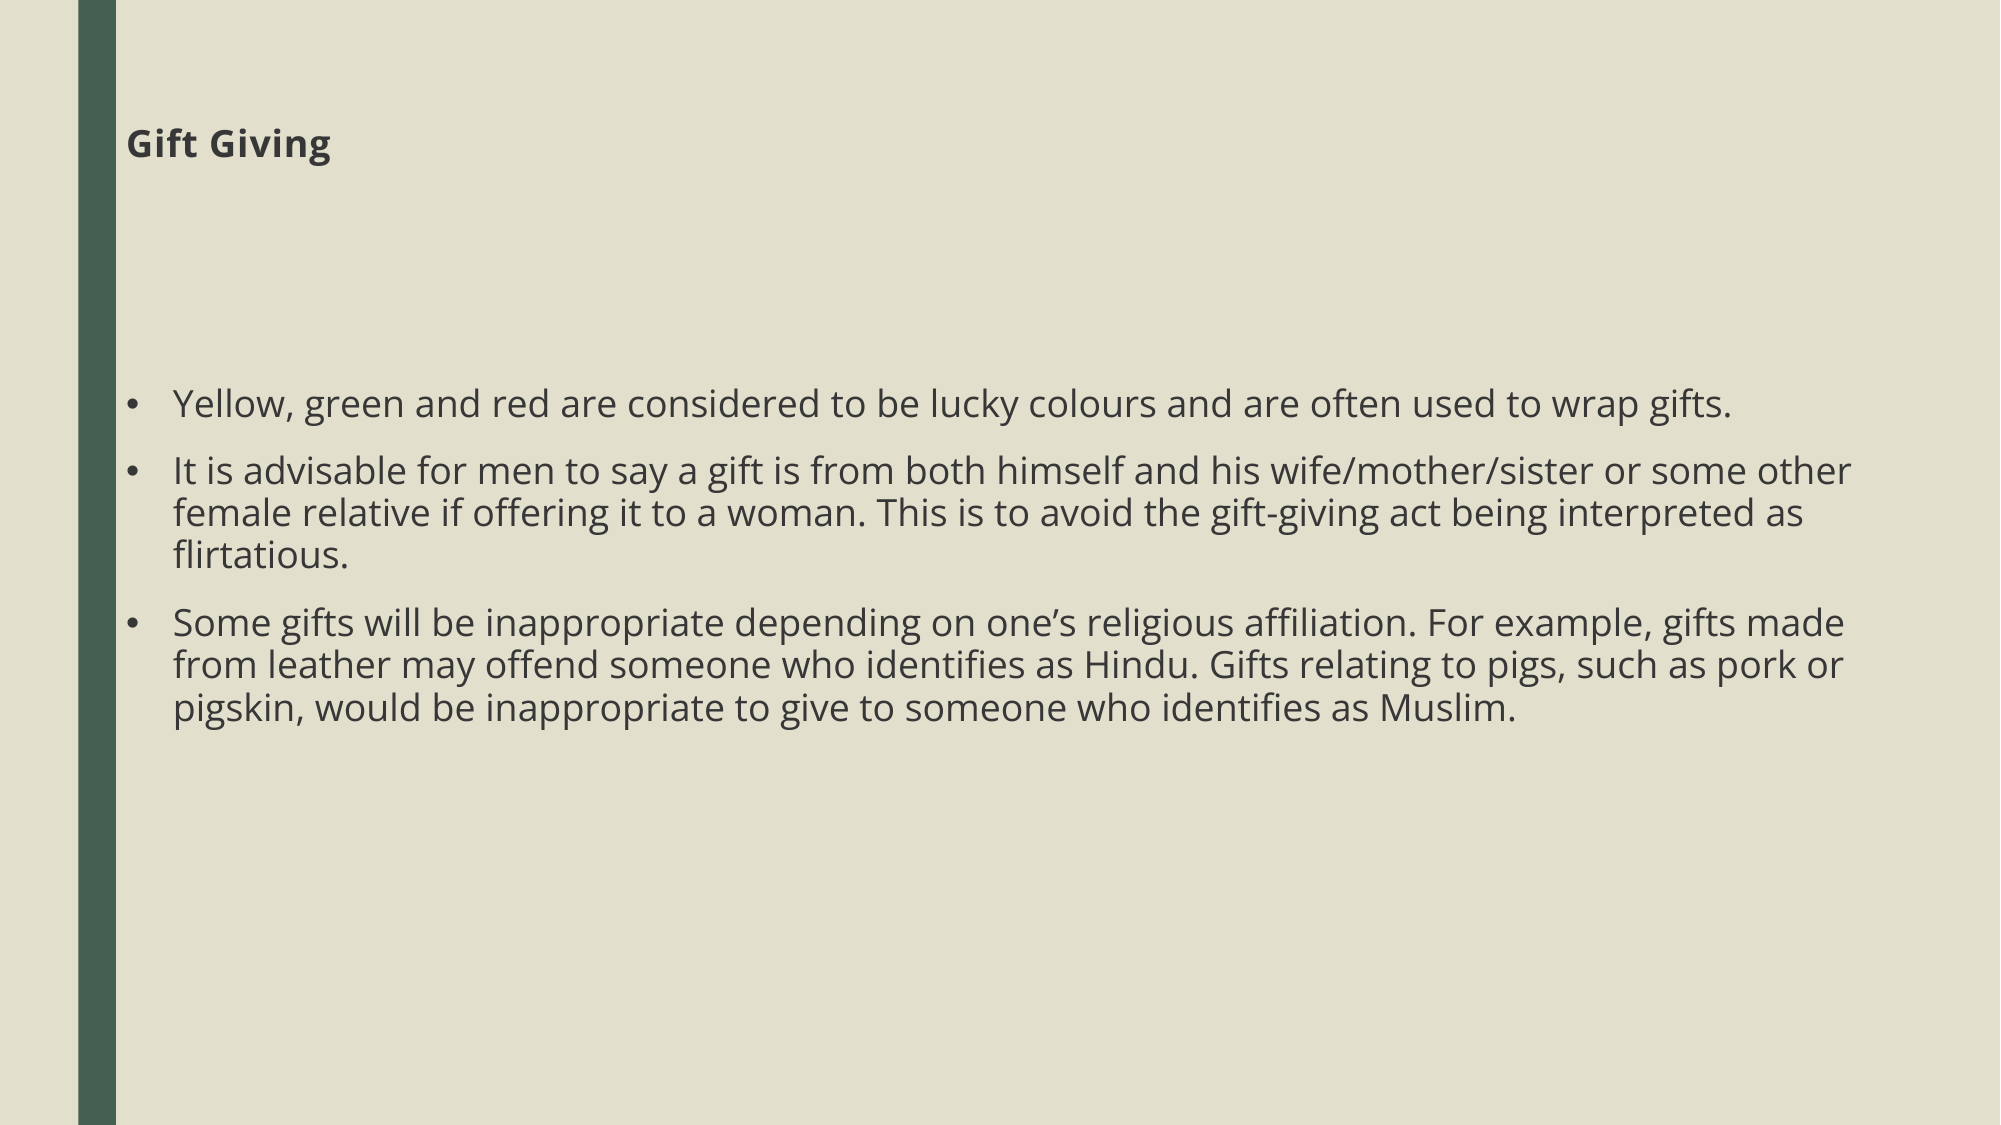

# Gift Giving
Yellow, green and red are considered to be lucky colours and are often used to wrap gifts.
It is advisable for men to say a gift is from both himself and his wife/mother/sister or some other female relative if offering it to a woman. This is to avoid the gift-giving act being interpreted as flirtatious.
Some gifts will be inappropriate depending on one’s religious affiliation. For example, gifts made from leather may offend someone who identifies as Hindu. Gifts relating to pigs, such as pork or pigskin, would be inappropriate to give to someone who identifies as Muslim.